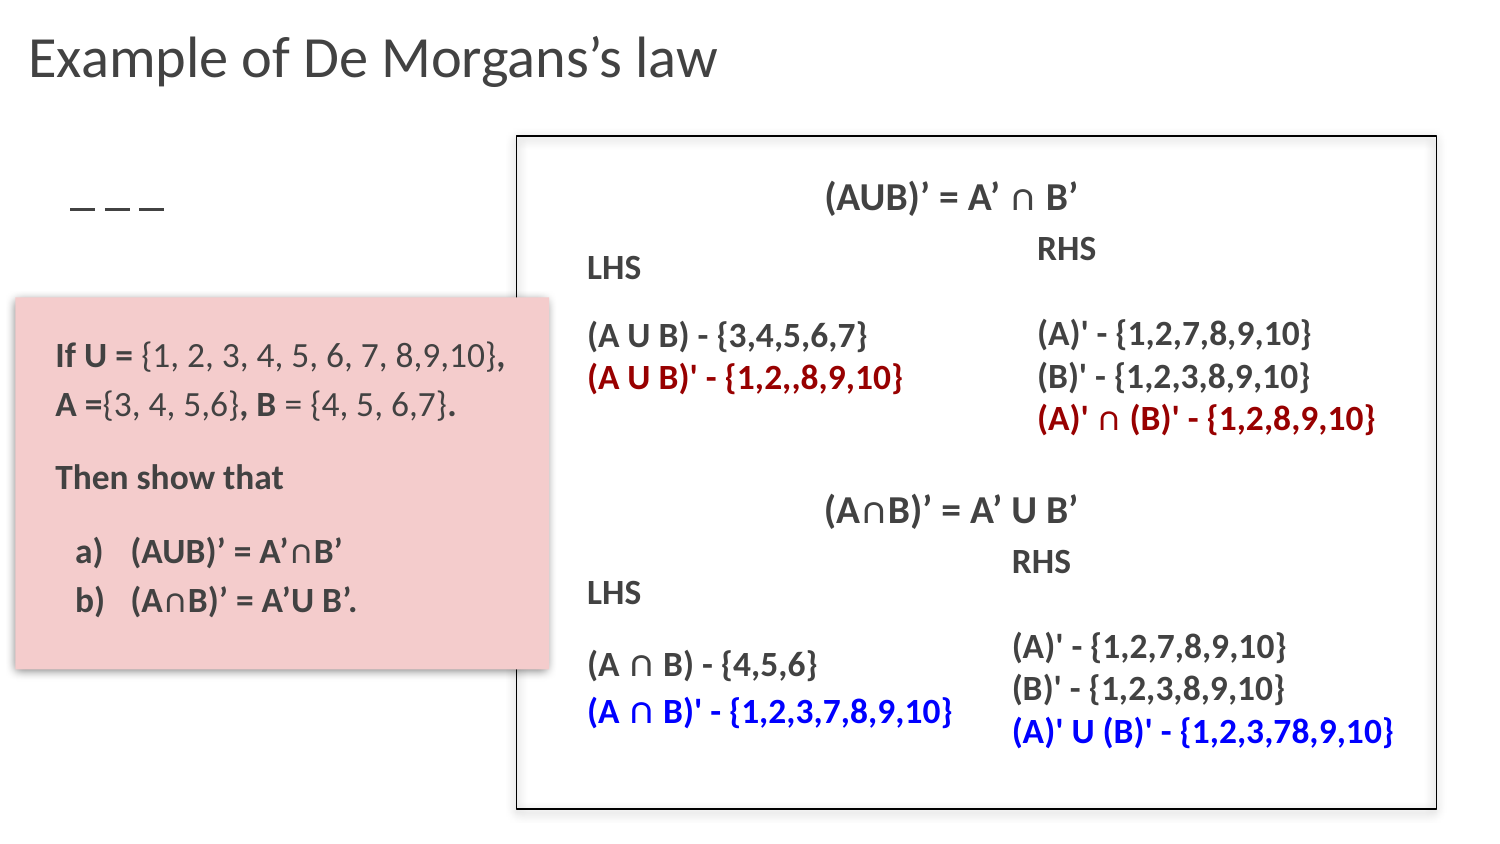

# Example of De Morgans’s law

(AUB)’ = A’ ∩ B’
RHS

(A)' - {1,2,7,8,9,10}
(B)' - {1,2,3,8,9,10}
(A)' ∩ (B)' - {1,2,8,9,10}
LHS
(A U B) - {3,4,5,6,7}
(A U B)' - {1,2,,8,9,10}

If U = {1, 2, 3, 4, 5, 6, 7, 8,9,10}, A ={3, 4, 5,6}, B = {4, 5, 6,7}.
Then show that
(AUB)’ = A’∩B’
(A∩B)’ = A’U B’.
(A∩B)’ = A’ U B’
RHS

(A)' - {1,2,7,8,9,10}
(B)' - {1,2,3,8,9,10}
(A)' U (B)' - {1,2,3,78,9,10}
LHS
(A ∩ B) - {4,5,6}
(A ∩ B)' - {1,2,3,7,8,9,10}